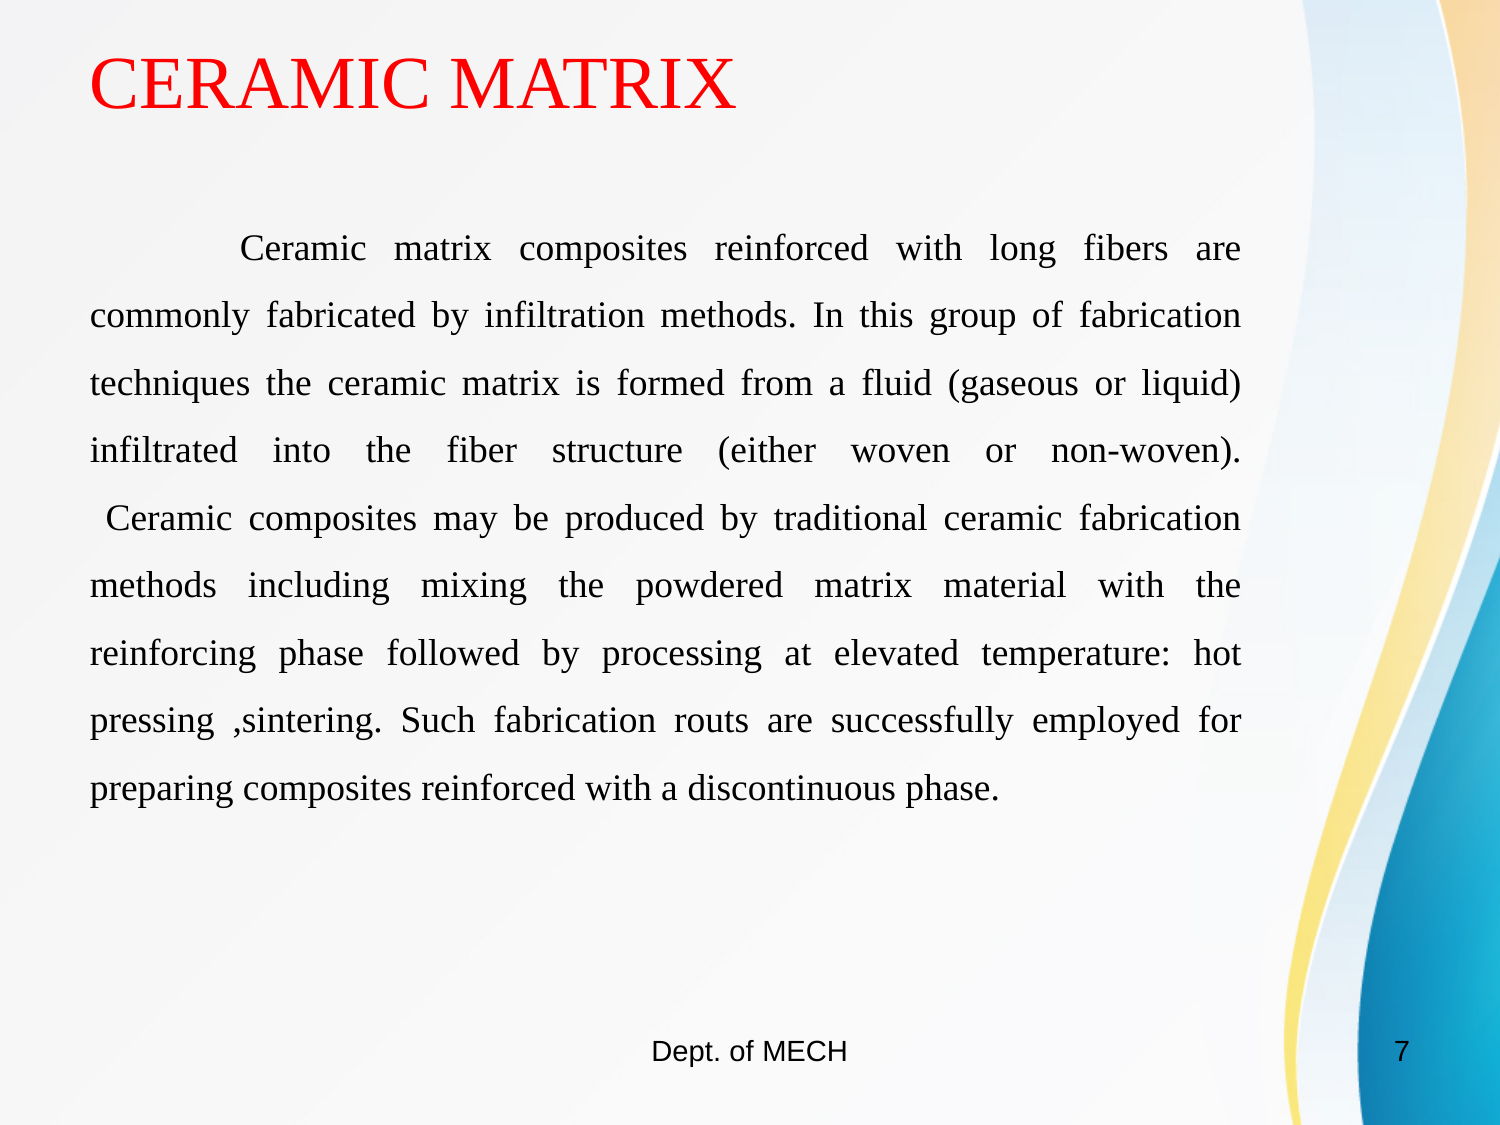

# CERAMIC MATRIX
	Ceramic matrix composites reinforced with long fibers are commonly fabricated by infiltration methods. In this group of fabrication techniques the ceramic matrix is formed from a fluid (gaseous or liquid) infiltrated into the fiber structure (either woven or non-woven).
 Ceramic composites may be produced by traditional ceramic fabrication methods including mixing the powdered matrix material with the reinforcing phase followed by processing at elevated temperature: hot pressing ,sintering. Such fabrication routs are successfully employed for preparing composites reinforced with a discontinuous phase.

Dept. of MECH
7